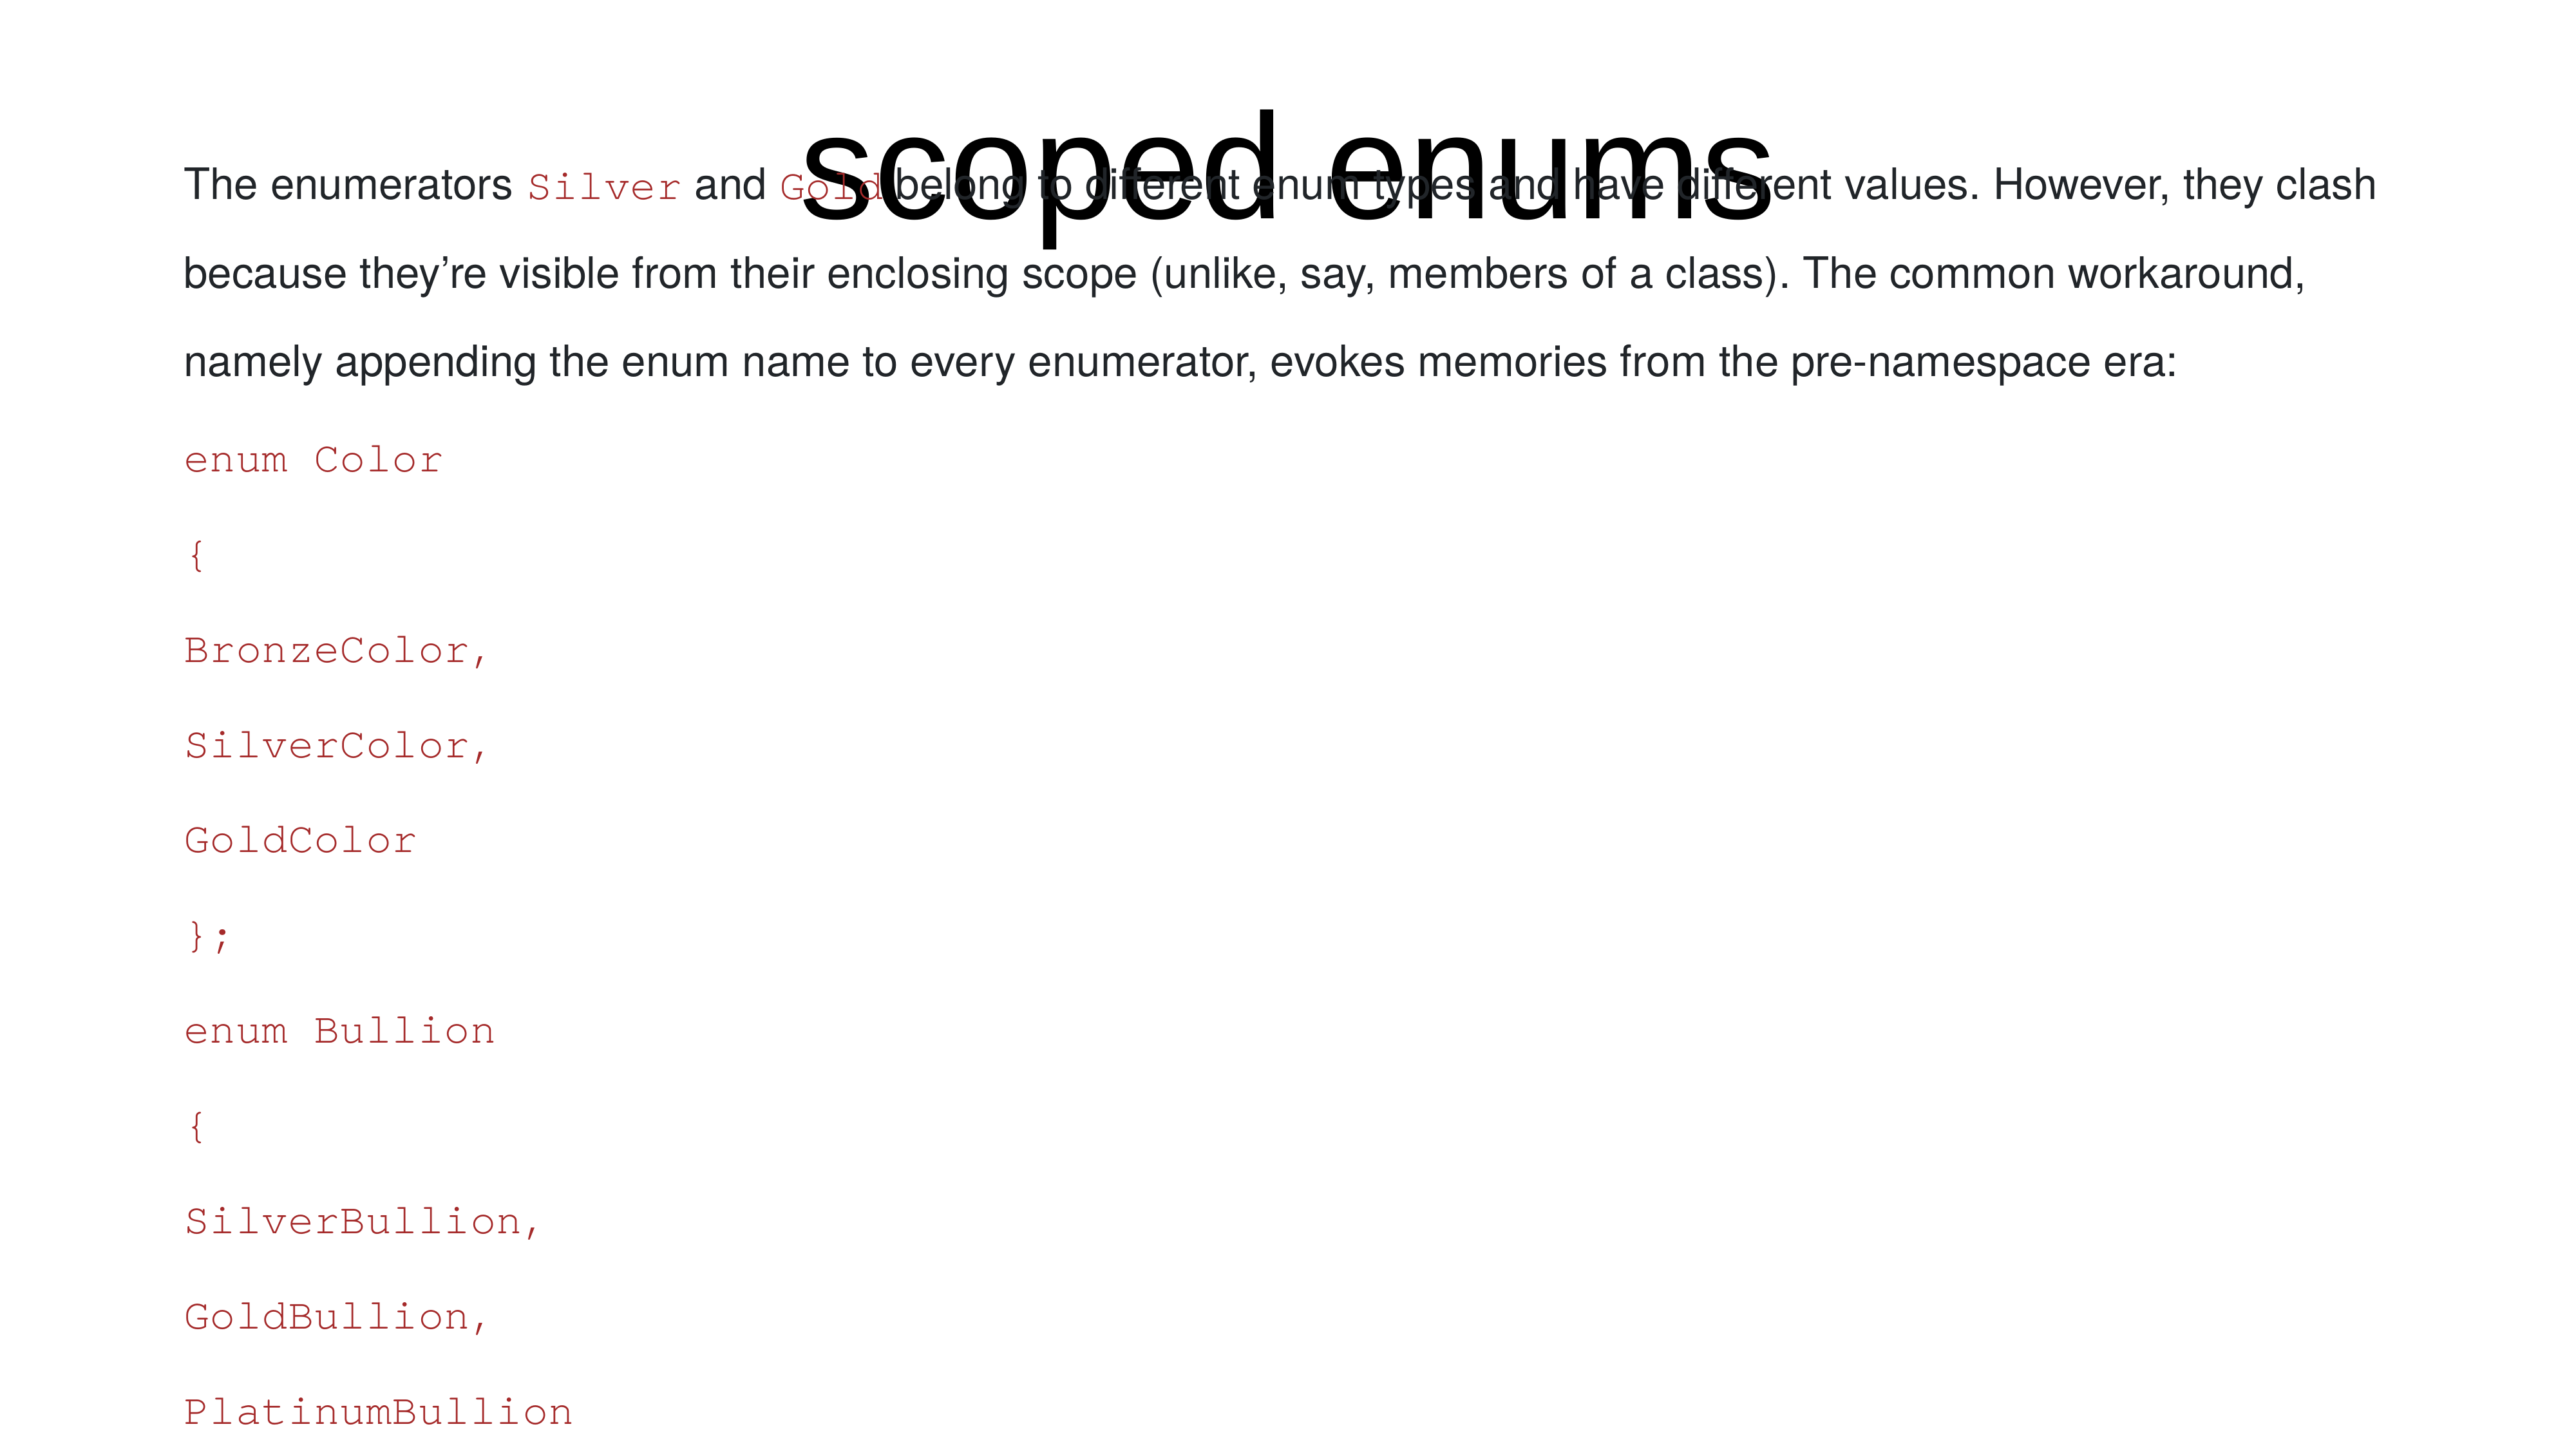

# scoped enums
The enumerators Silver and Gold belong to different enum types and have different values. However, they clash because they’re visible from their enclosing scope (unlike, say, members of a class). The common workaround, namely appending the enum name to every enumerator, evokes memories from the pre-namespace era:
enum Color
{
BronzeColor,
SilverColor,
GoldColor
};
enum Bullion
{
SilverBullion,
GoldBullion,
PlatinumBullion
};